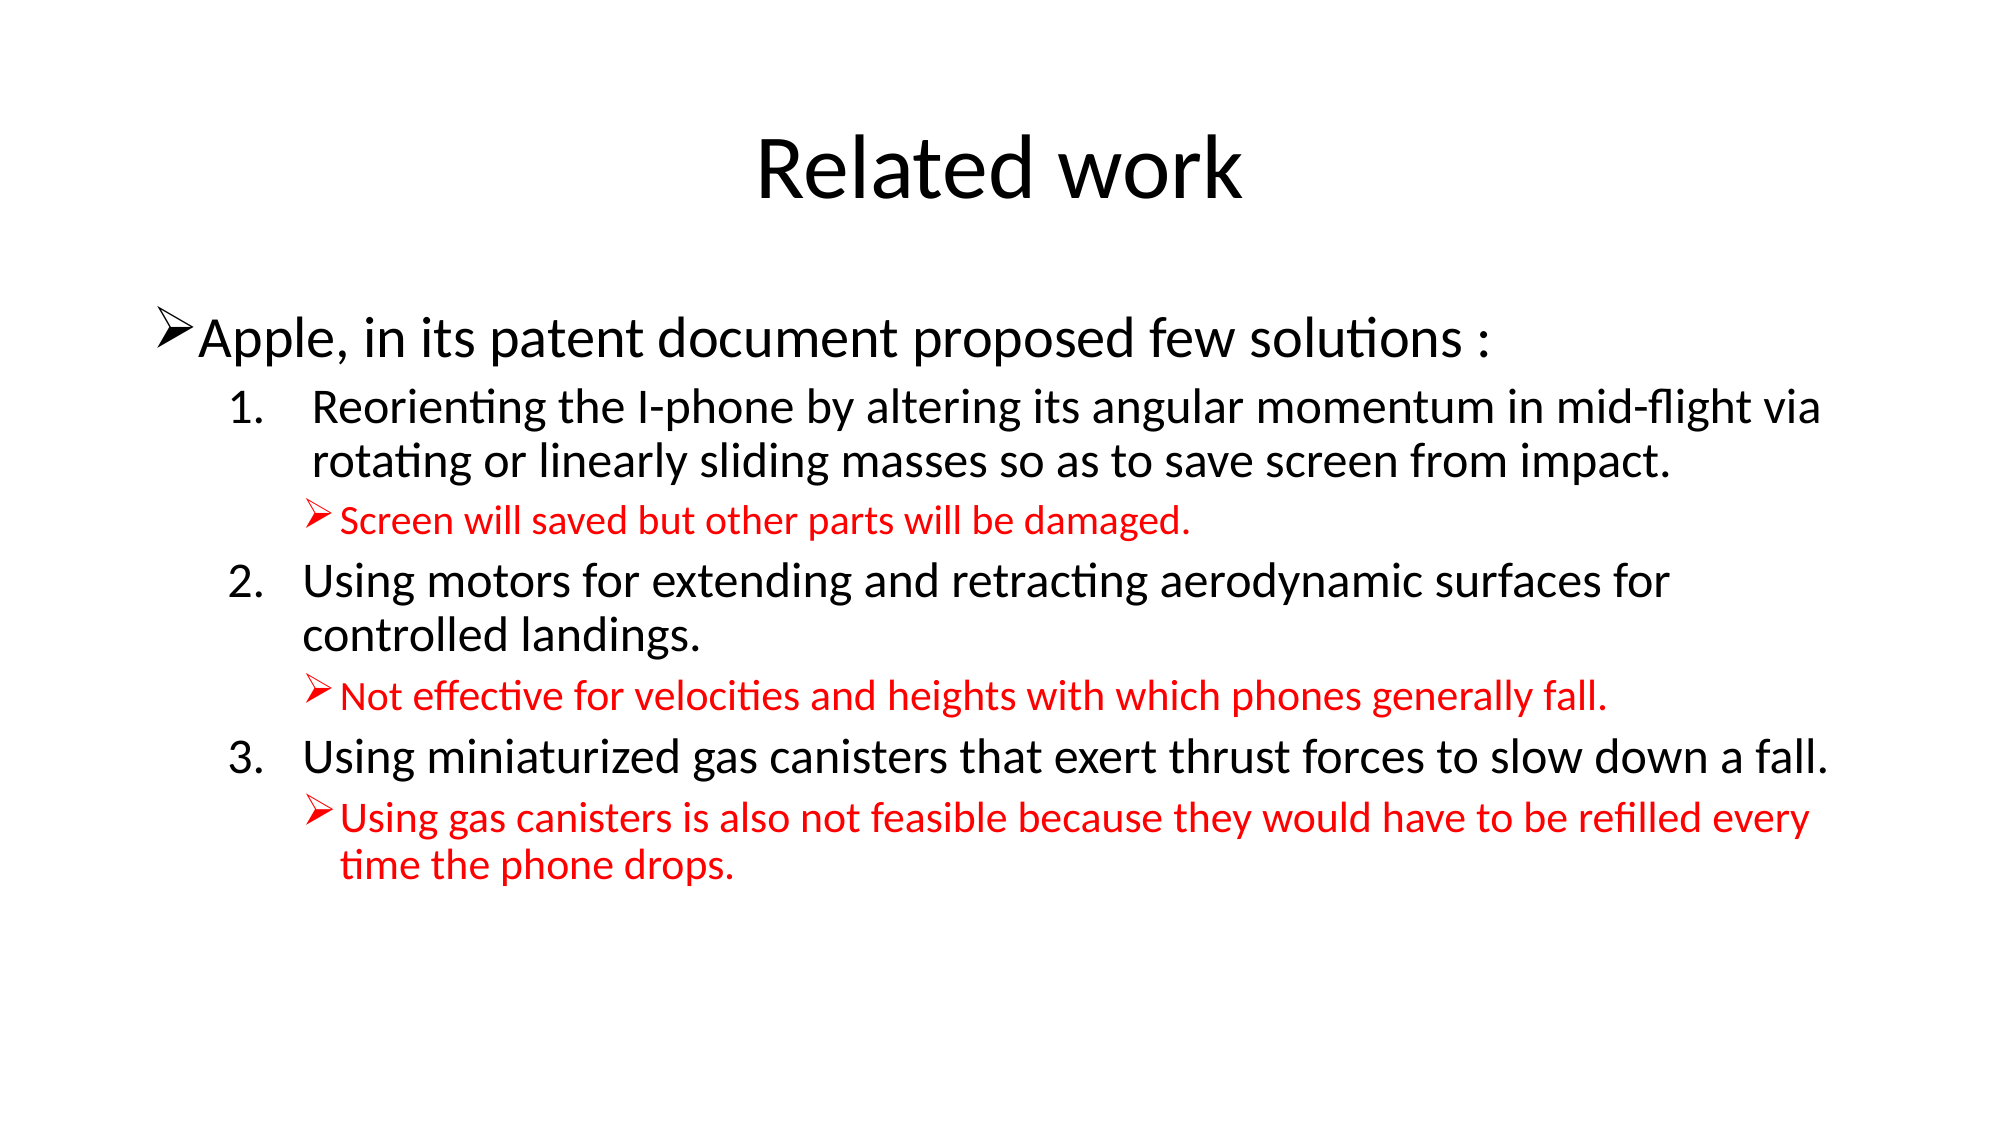

# Related work
Apple, in its patent document proposed few solutions :
Reorienting the I-phone by altering its angular momentum in mid-flight via rotating or linearly sliding masses so as to save screen from impact.
Screen will saved but other parts will be damaged.
Using motors for extending and retracting aerodynamic surfaces for controlled landings.
Not effective for velocities and heights with which phones generally fall.
Using miniaturized gas canisters that exert thrust forces to slow down a fall.
Using gas canisters is also not feasible because they would have to be refilled every time the phone drops.